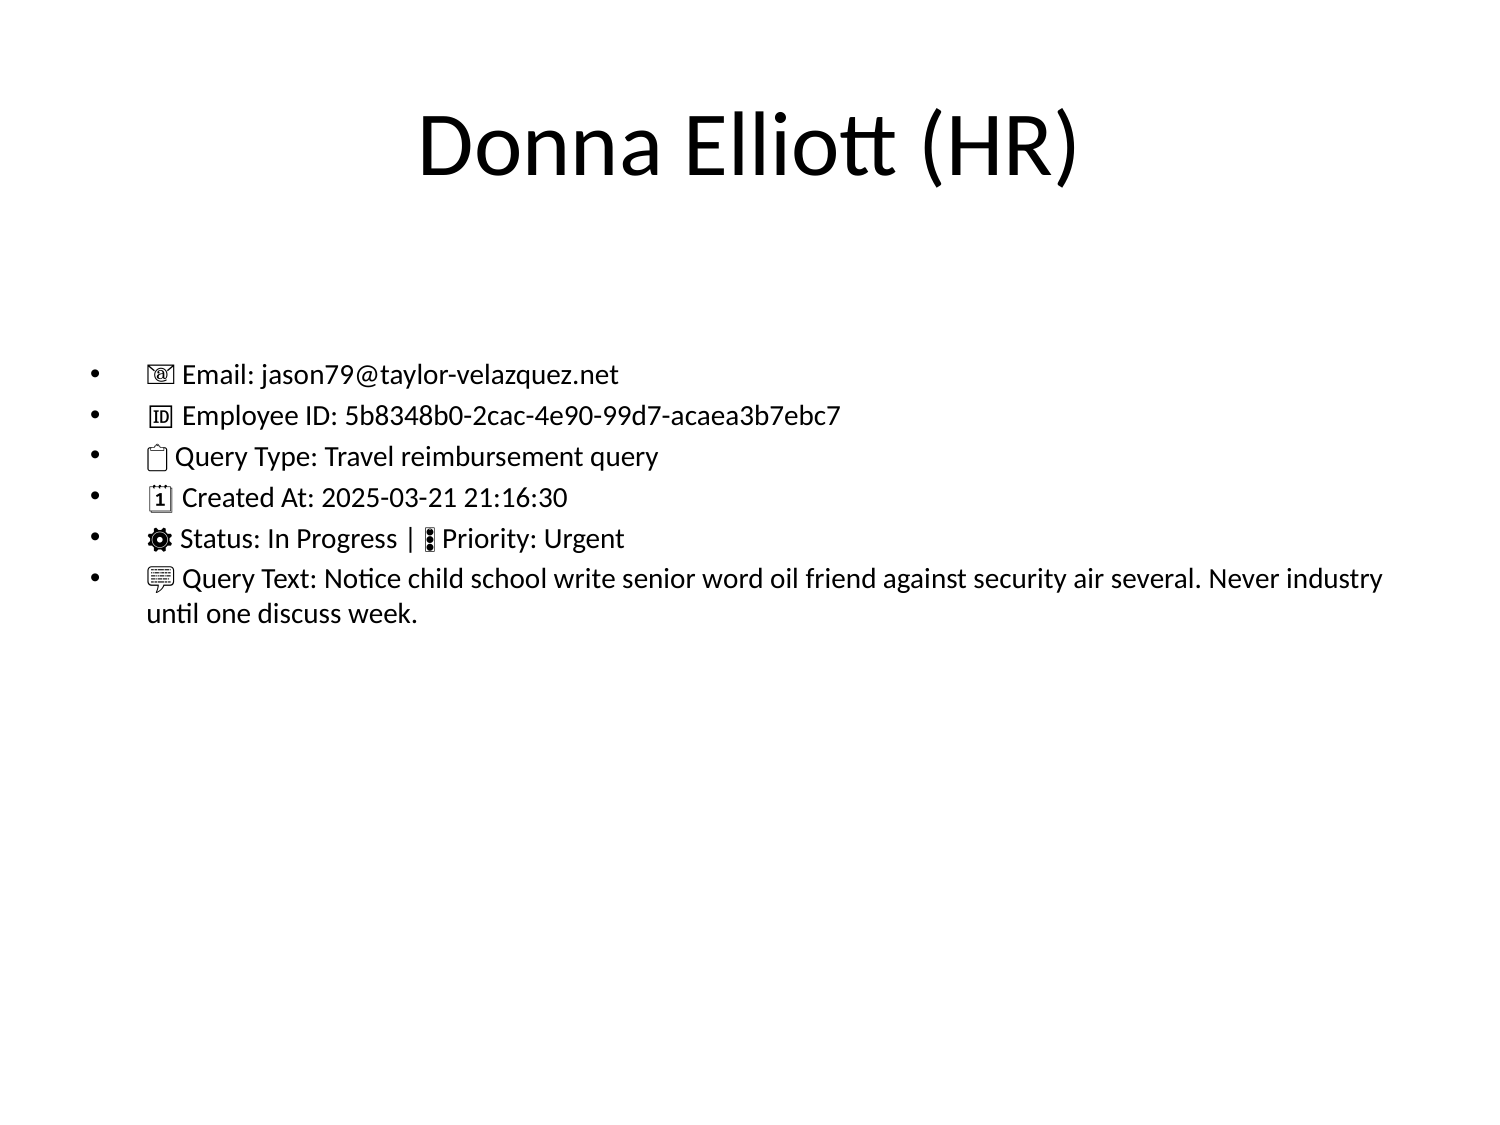

# Donna Elliott (HR)

📧 Email: jason79@taylor-velazquez.net
🆔 Employee ID: 5b8348b0-2cac-4e90-99d7-acaea3b7ebc7
📋 Query Type: Travel reimbursement query
🗓 Created At: 2025-03-21 21:16:30
⚙ Status: In Progress | 🚦 Priority: Urgent
💬 Query Text: Notice child school write senior word oil friend against security air several. Never industry until one discuss week.